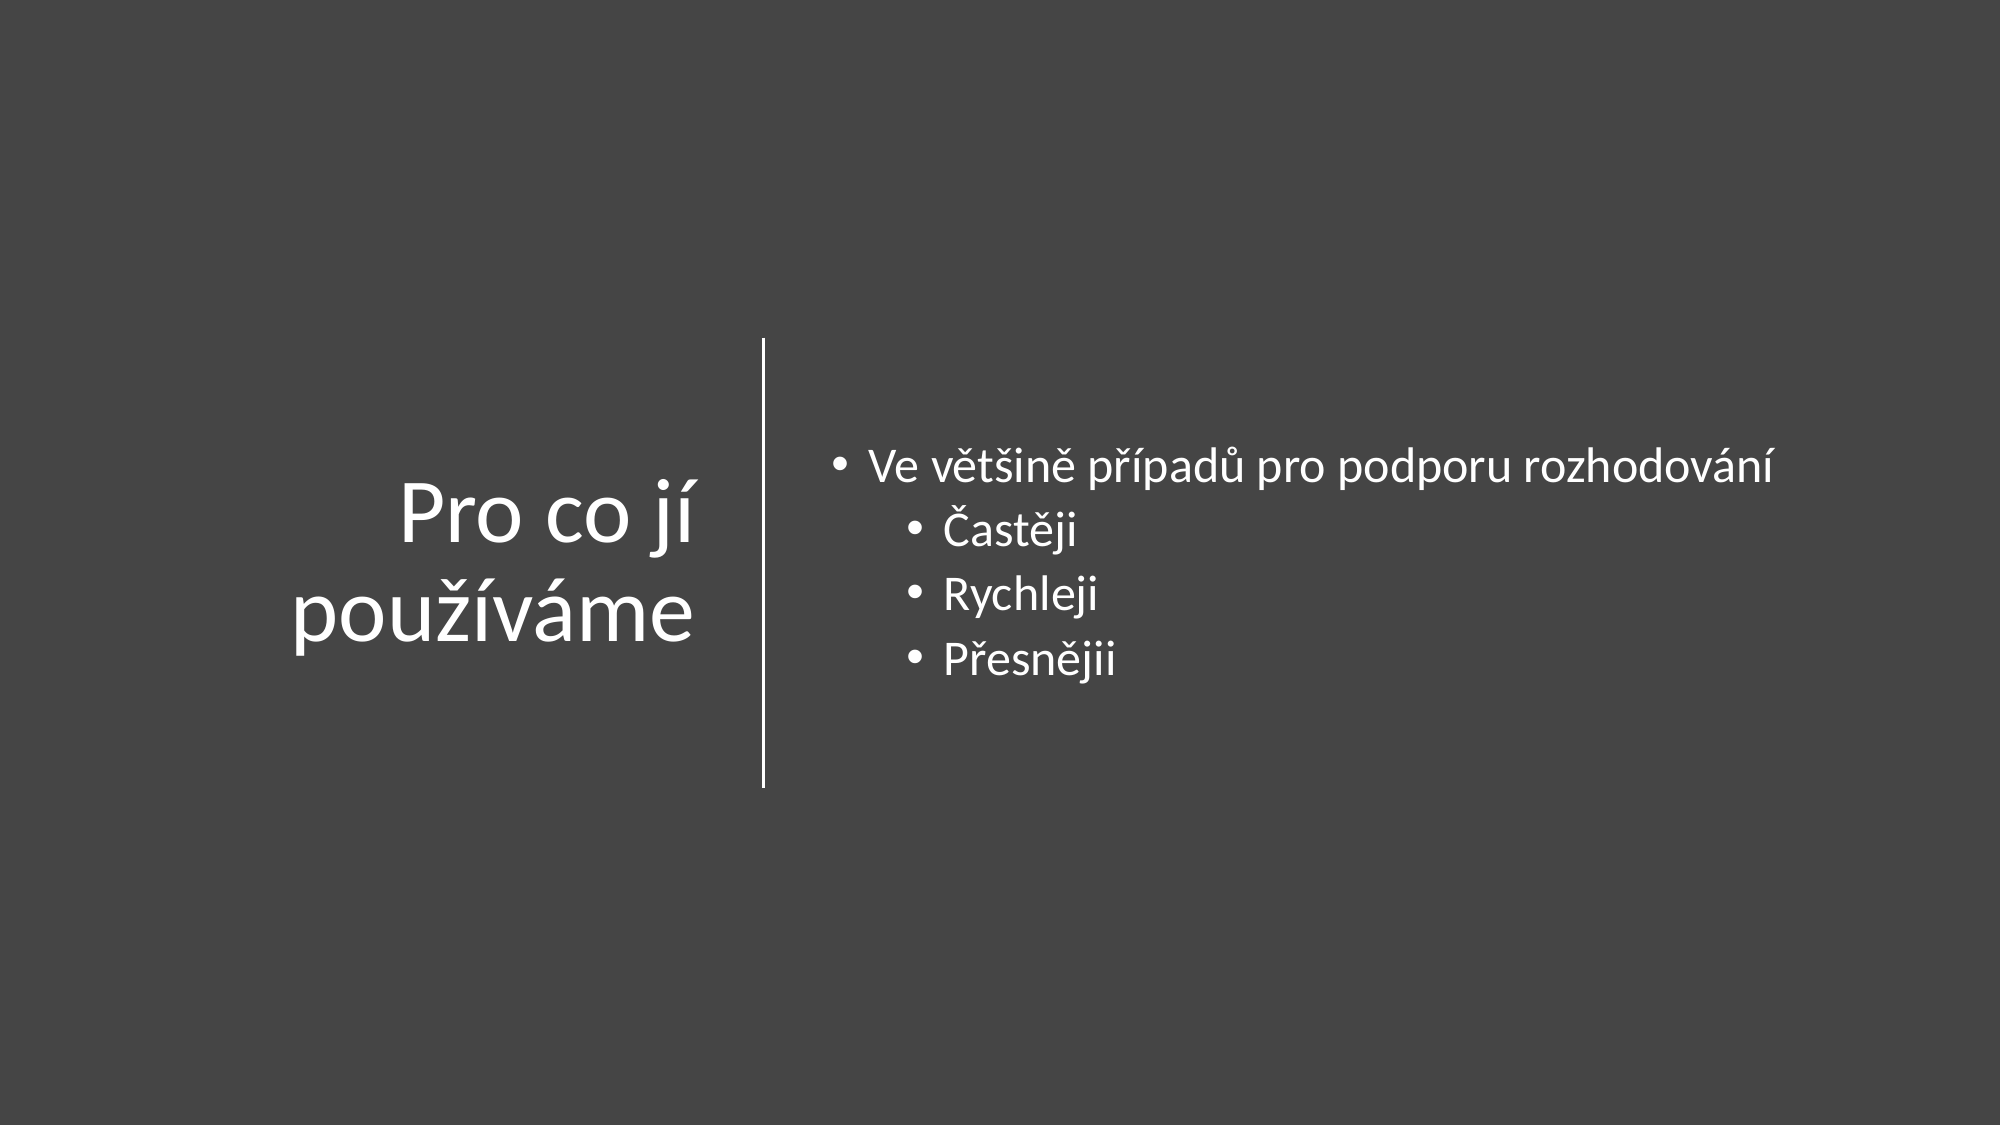

# Pro co jí používáme
Ve většině případů pro podporu rozhodování
Častěji
Rychleji
Přesnějii